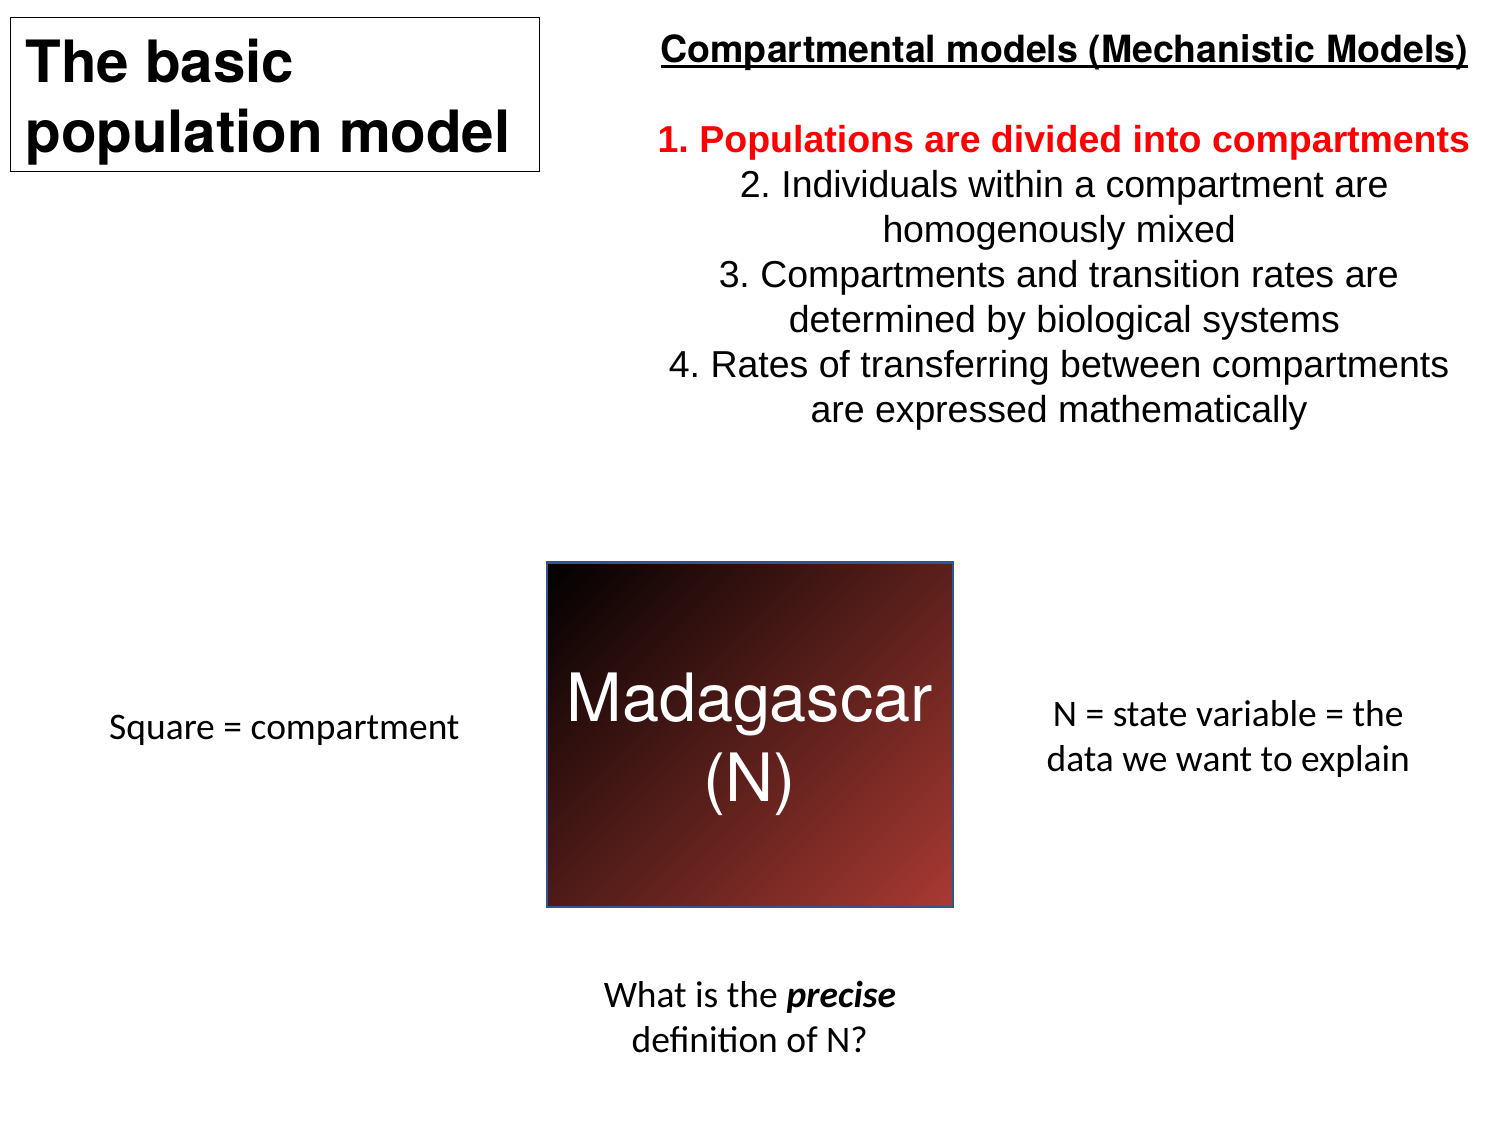

The basic
population model
Compartmental models (Mechanistic Models)

1. Populations are divided into compartments
2. Individuals within a compartment are homogenously mixed
3. Compartments and transition rates are
determined by biological systems
4. Rates of transferring between compartments
are expressed mathematically
Madagascar
(N)
N = state variable = the data we want to explain
Square = compartment
What is the precise definition of N?